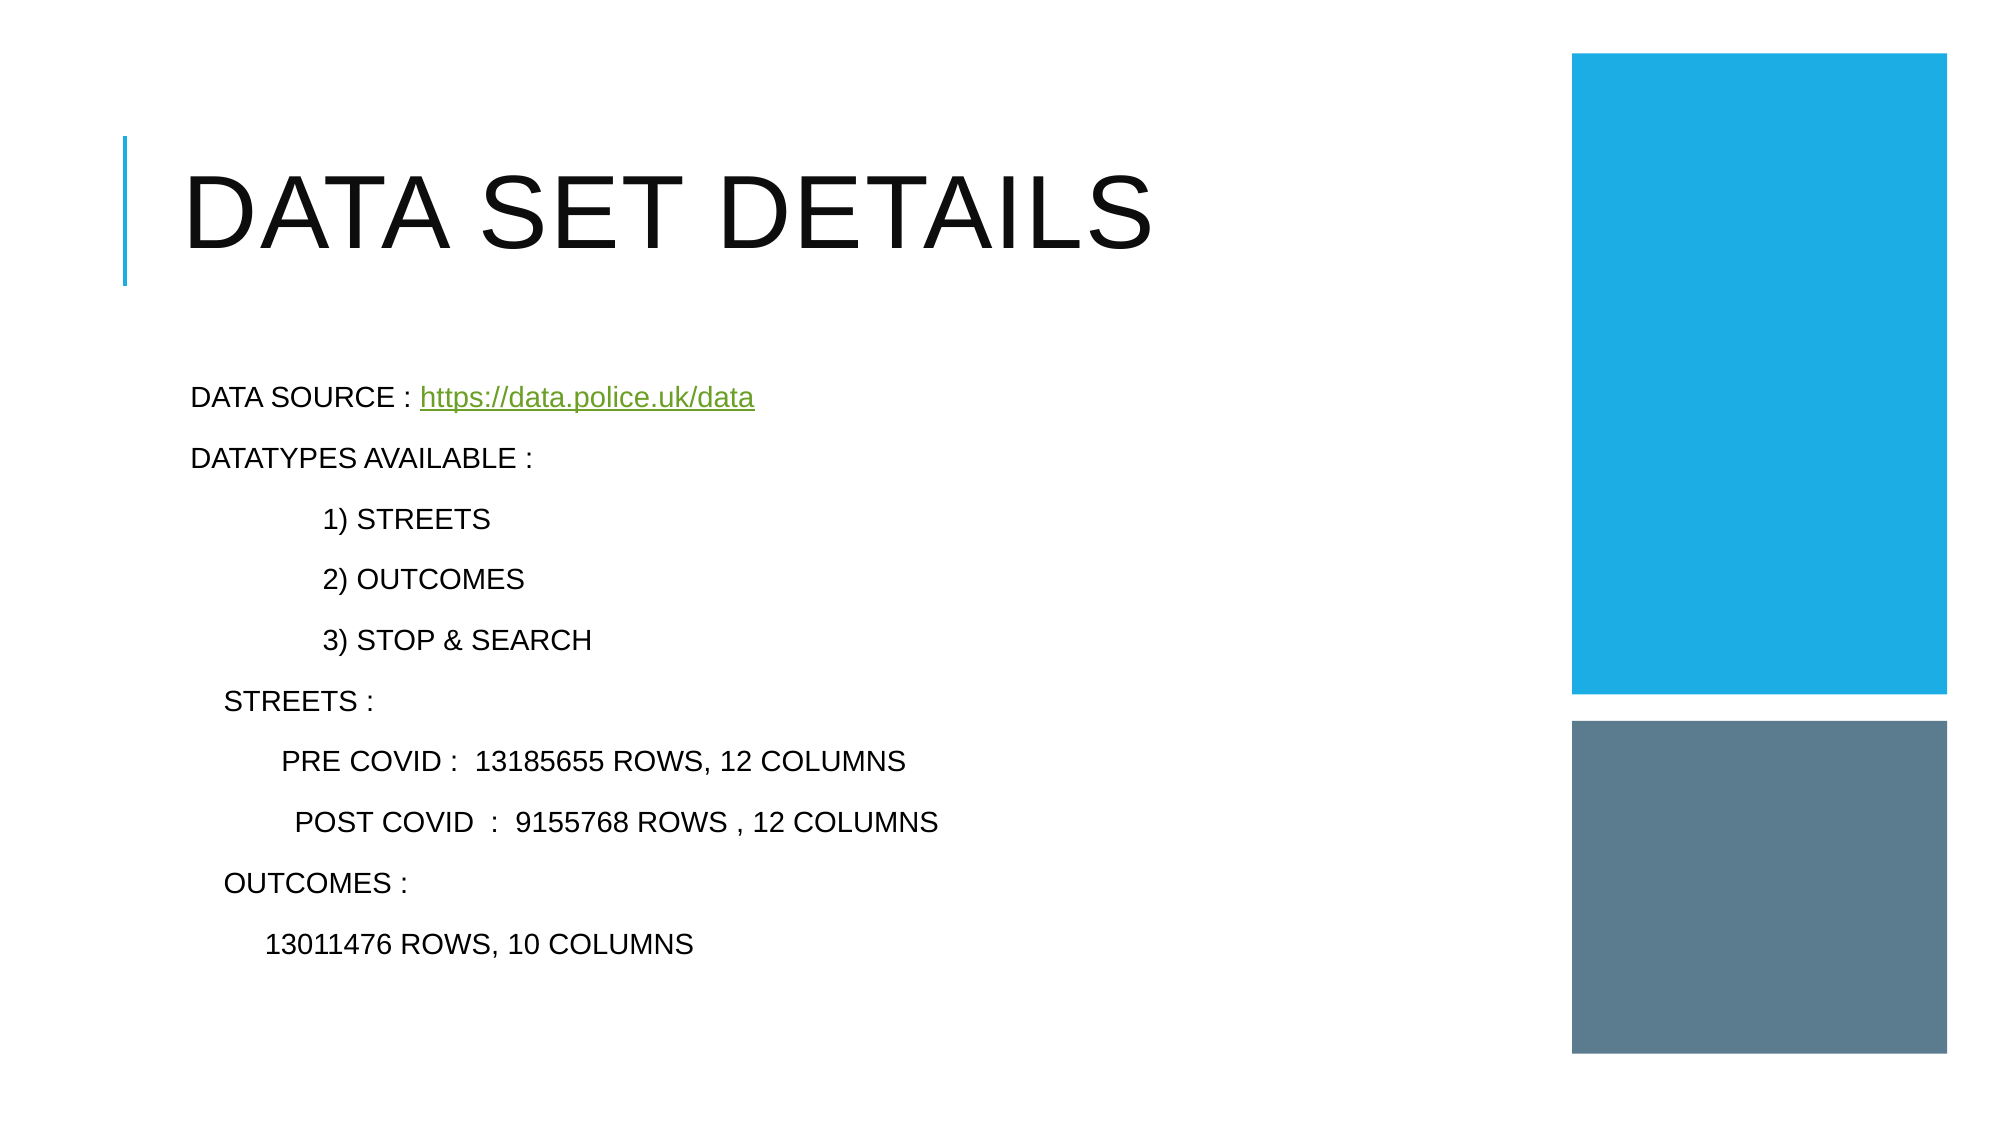

# DATA SET DETAILS
DATA SOURCE : https://data.police.uk/data
DATATYPES AVAILABLE :
                1) STREETS
                2) OUTCOMES
                3) STOP & SEARCH
    STREETS :
           PRE COVID :  13185655 ROWS, 12 COLUMNS
                POST COVID  :  9155768 ROWS , 12 COLUMNS
    OUTCOMES :
         13011476 ROWS, 10 COLUMNS